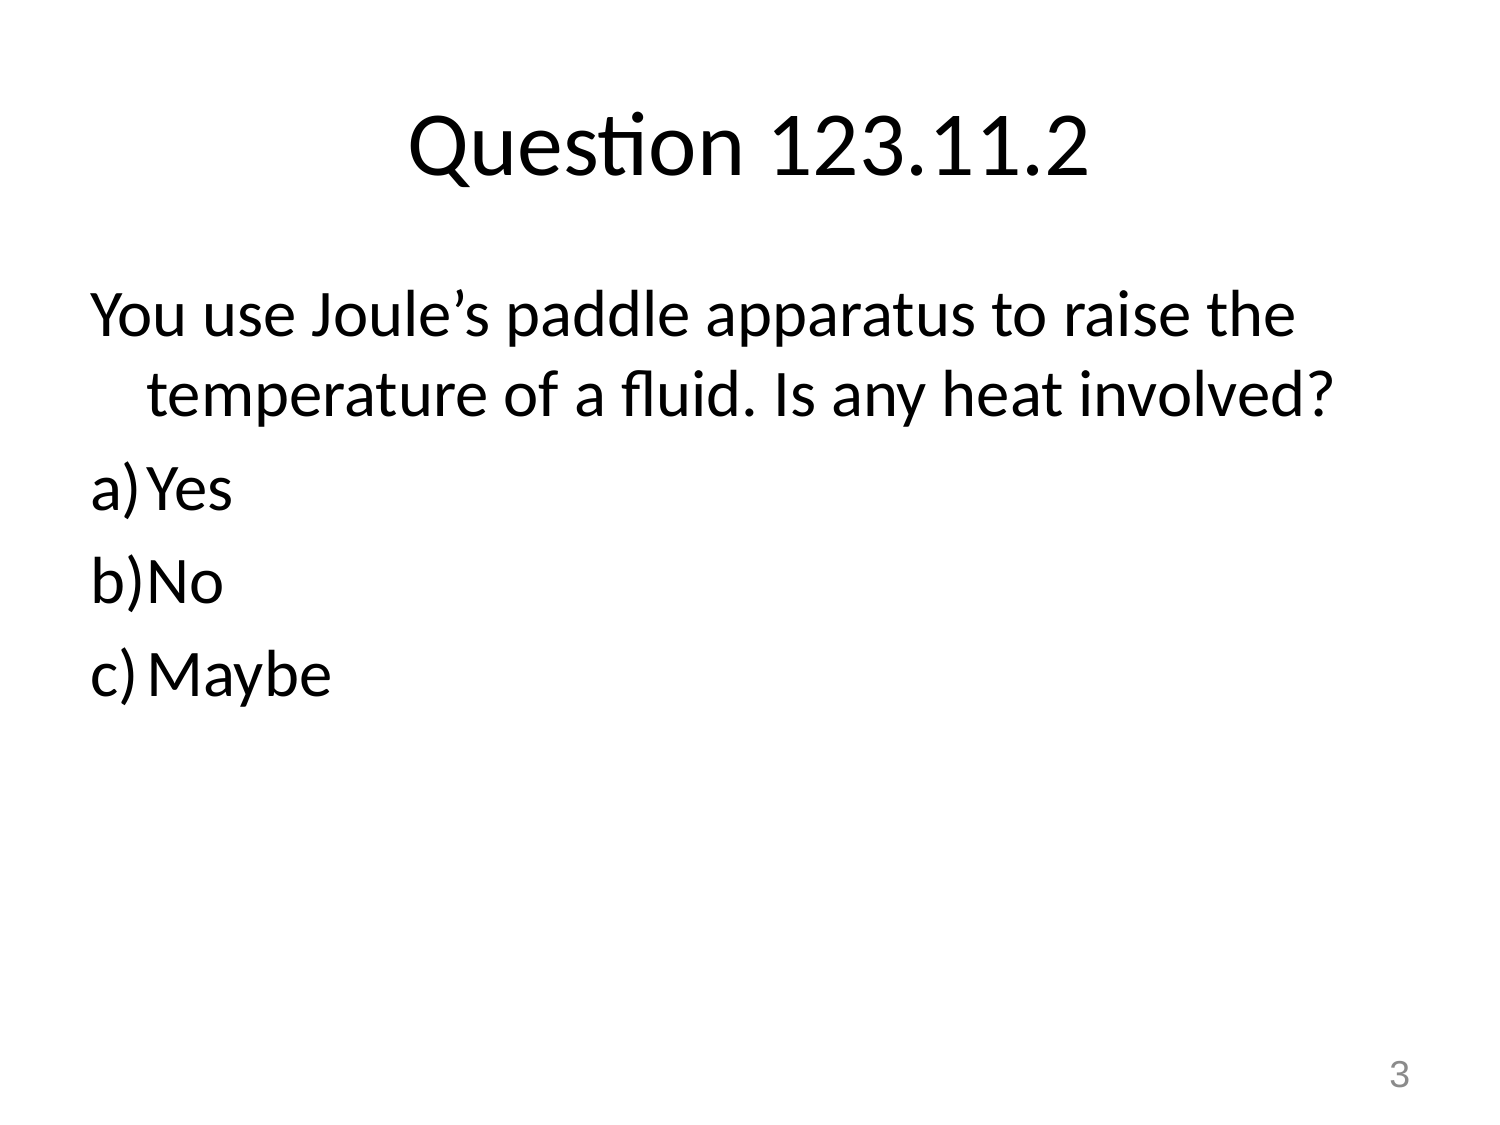

# Question 123.11.2
You use Joule’s paddle apparatus to raise the temperature of a fluid. Is any heat involved?
Yes
No
Maybe
3